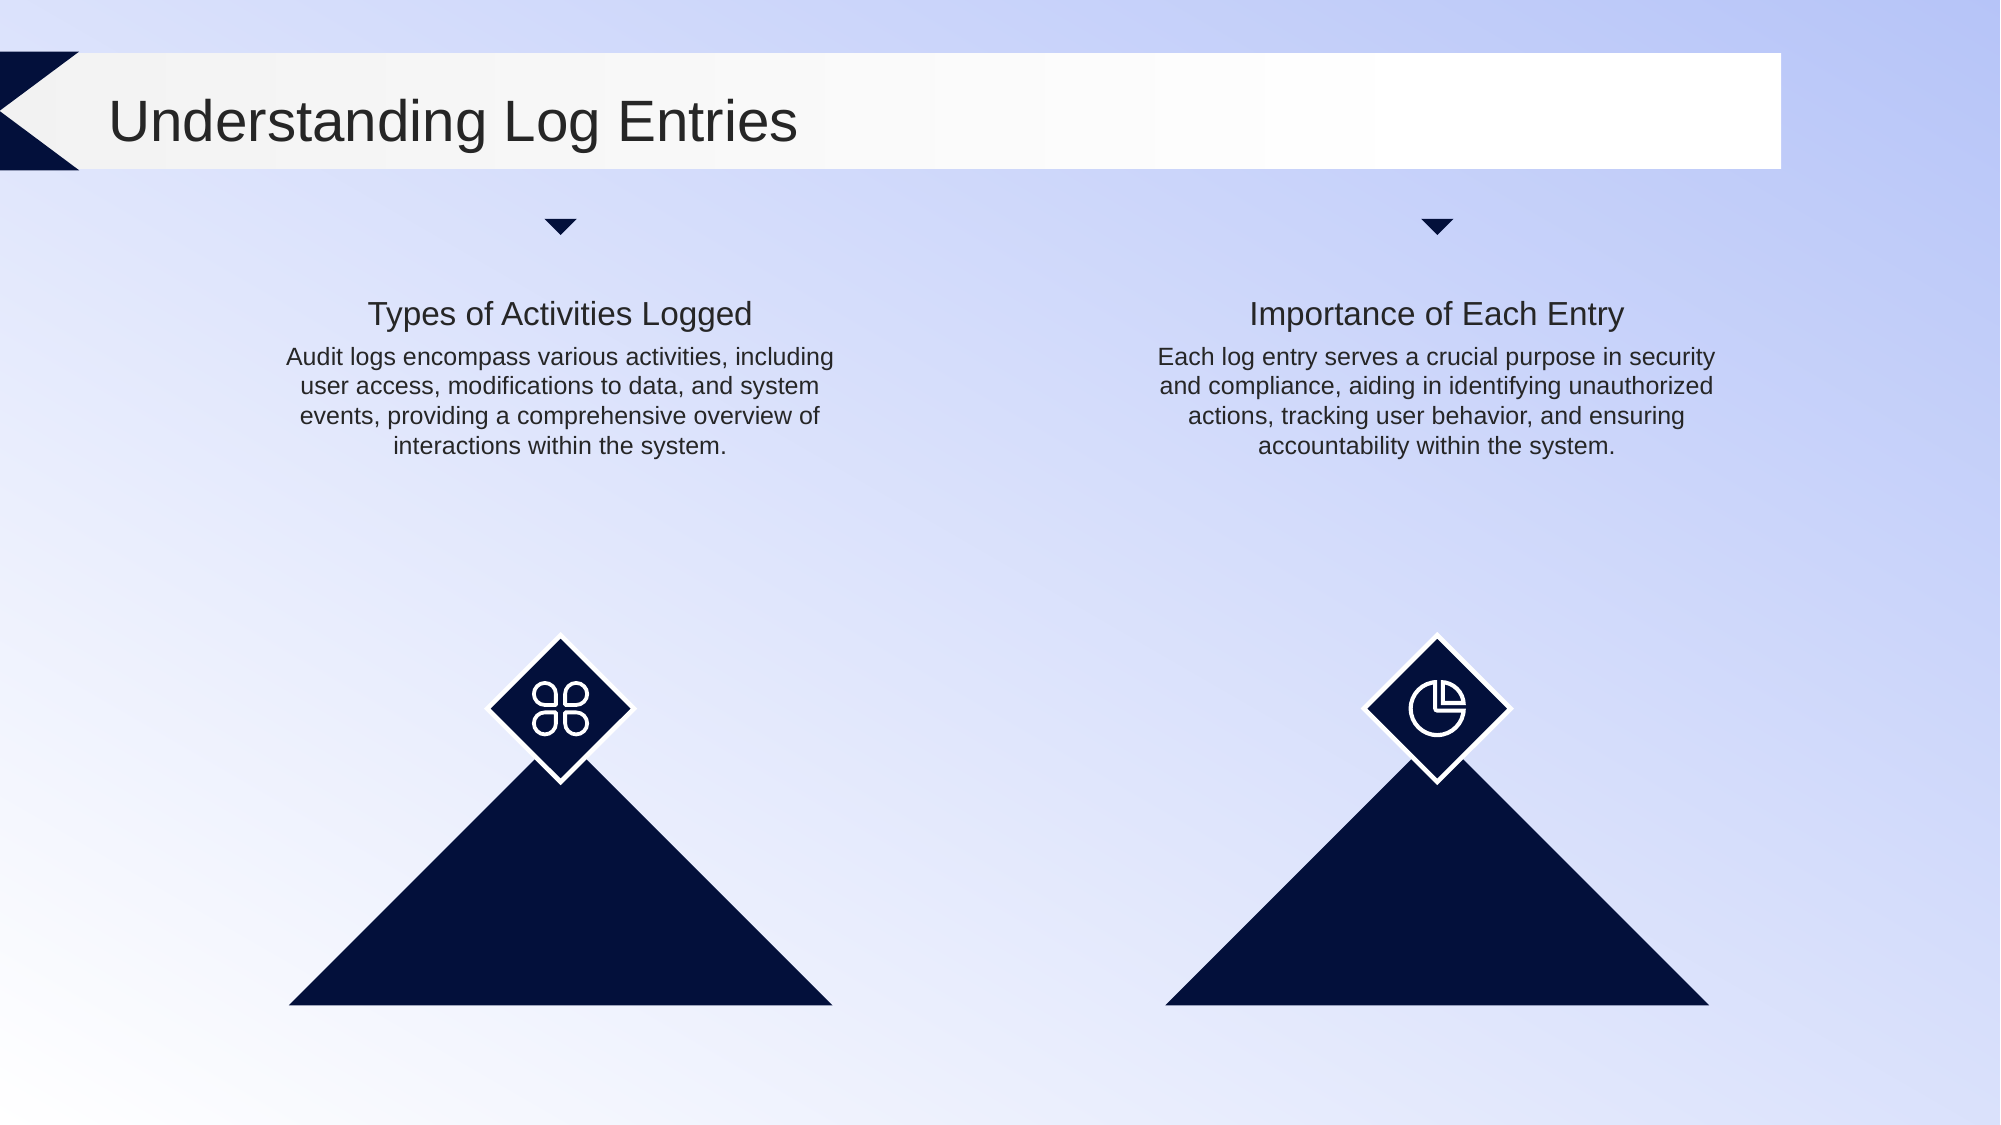

Understanding Log Entries

Types of Activities Logged
Importance of Each Entry
Audit logs encompass various activities, including user access, modifications to data, and system events, providing a comprehensive overview of interactions within the system.
Each log entry serves a crucial purpose in security and compliance, aiding in identifying unauthorized actions, tracking user behavior, and ensuring accountability within the system.